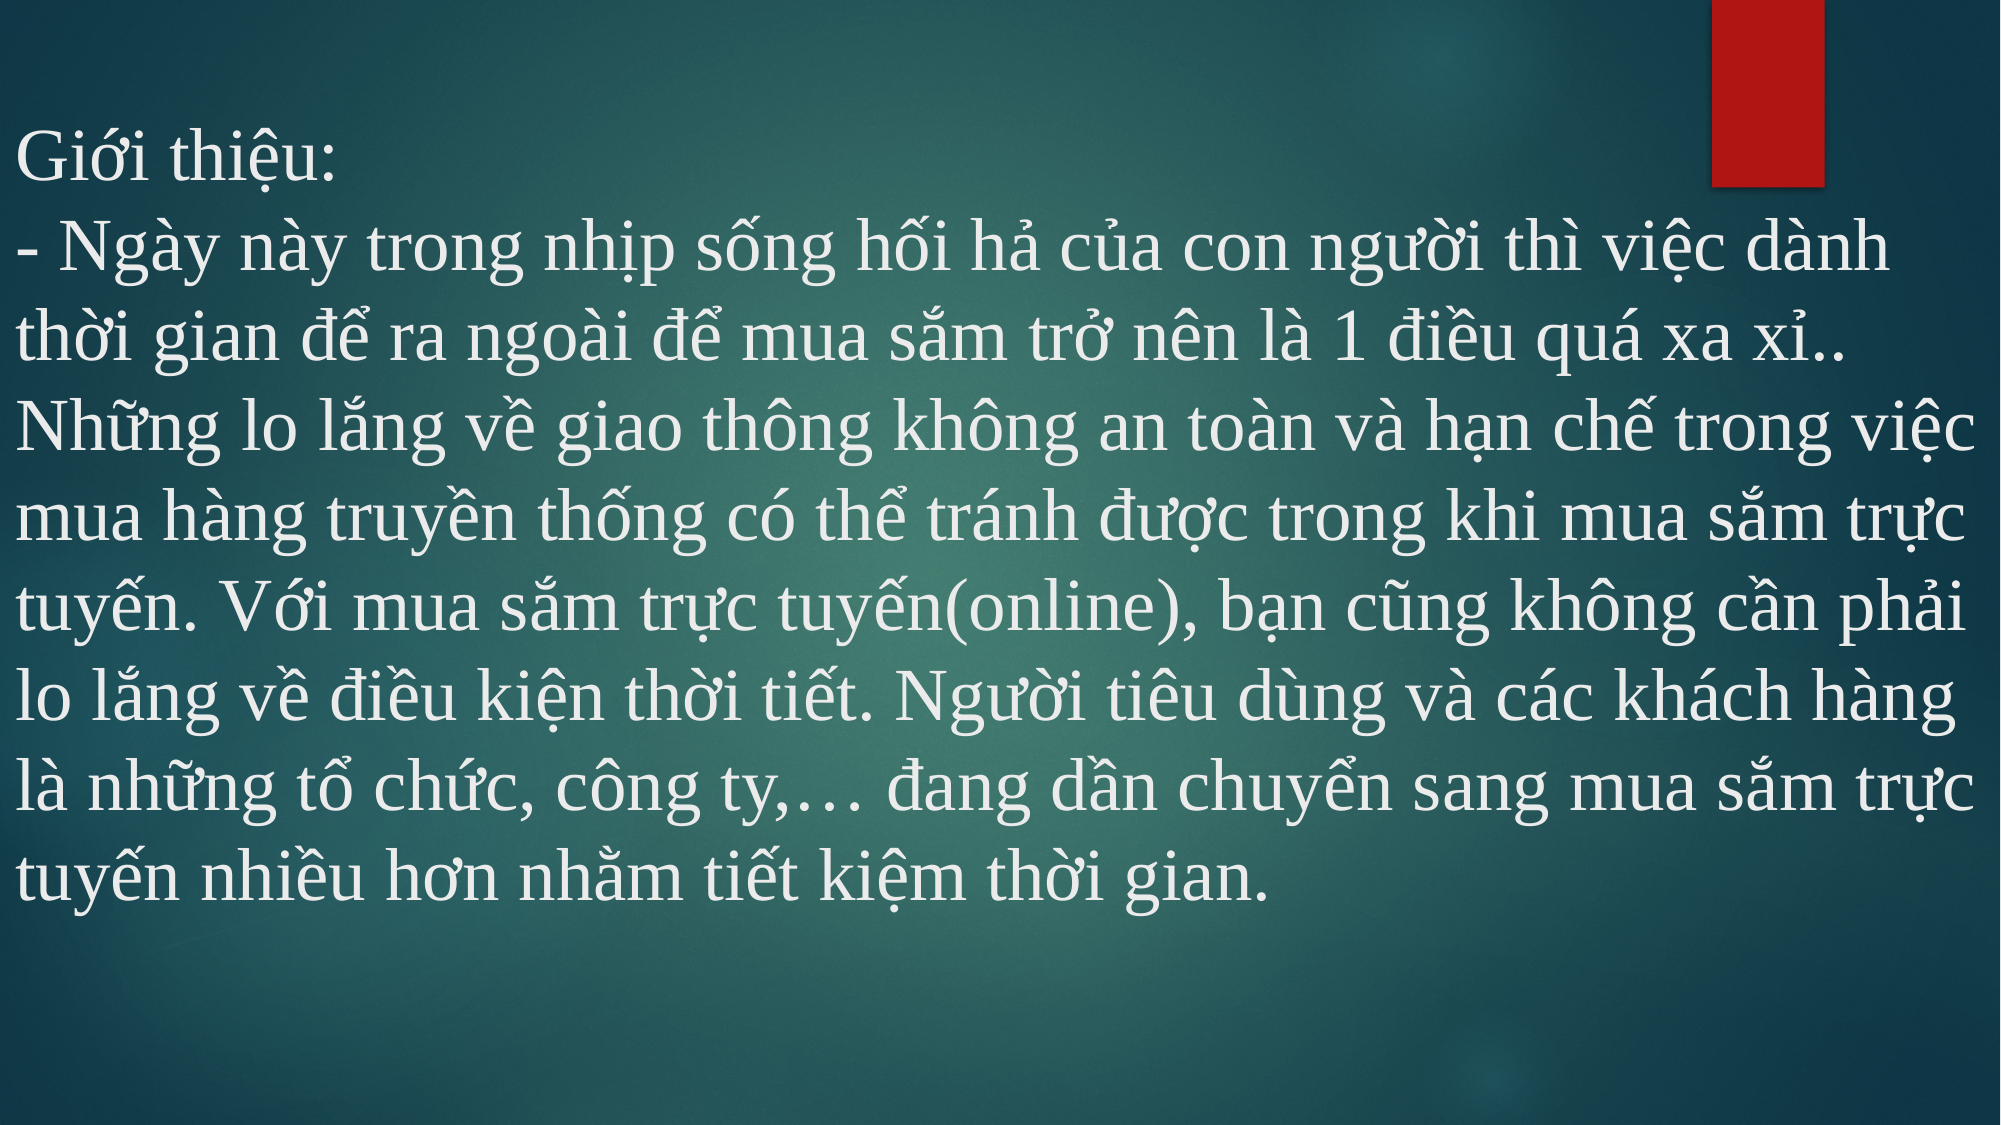

# Giới thiệu: - Ngày này trong nhịp sống hối hả của con người thì việc dành thời gian để ra ngoài để mua sắm trở nên là 1 điều quá xa xỉ.. Những lo lắng về giao thông không an toàn và hạn chế trong việc mua hàng truyền thống có thể tránh được trong khi mua sắm trực tuyến. Với mua sắm trực tuyến(online), bạn cũng không cần phải lo lắng về điều kiện thời tiết. Người tiêu dùng và các khách hàng là những tổ chức, công ty,… đang dần chuyển sang mua sắm trực tuyến nhiều hơn nhằm tiết kiệm thời gian.